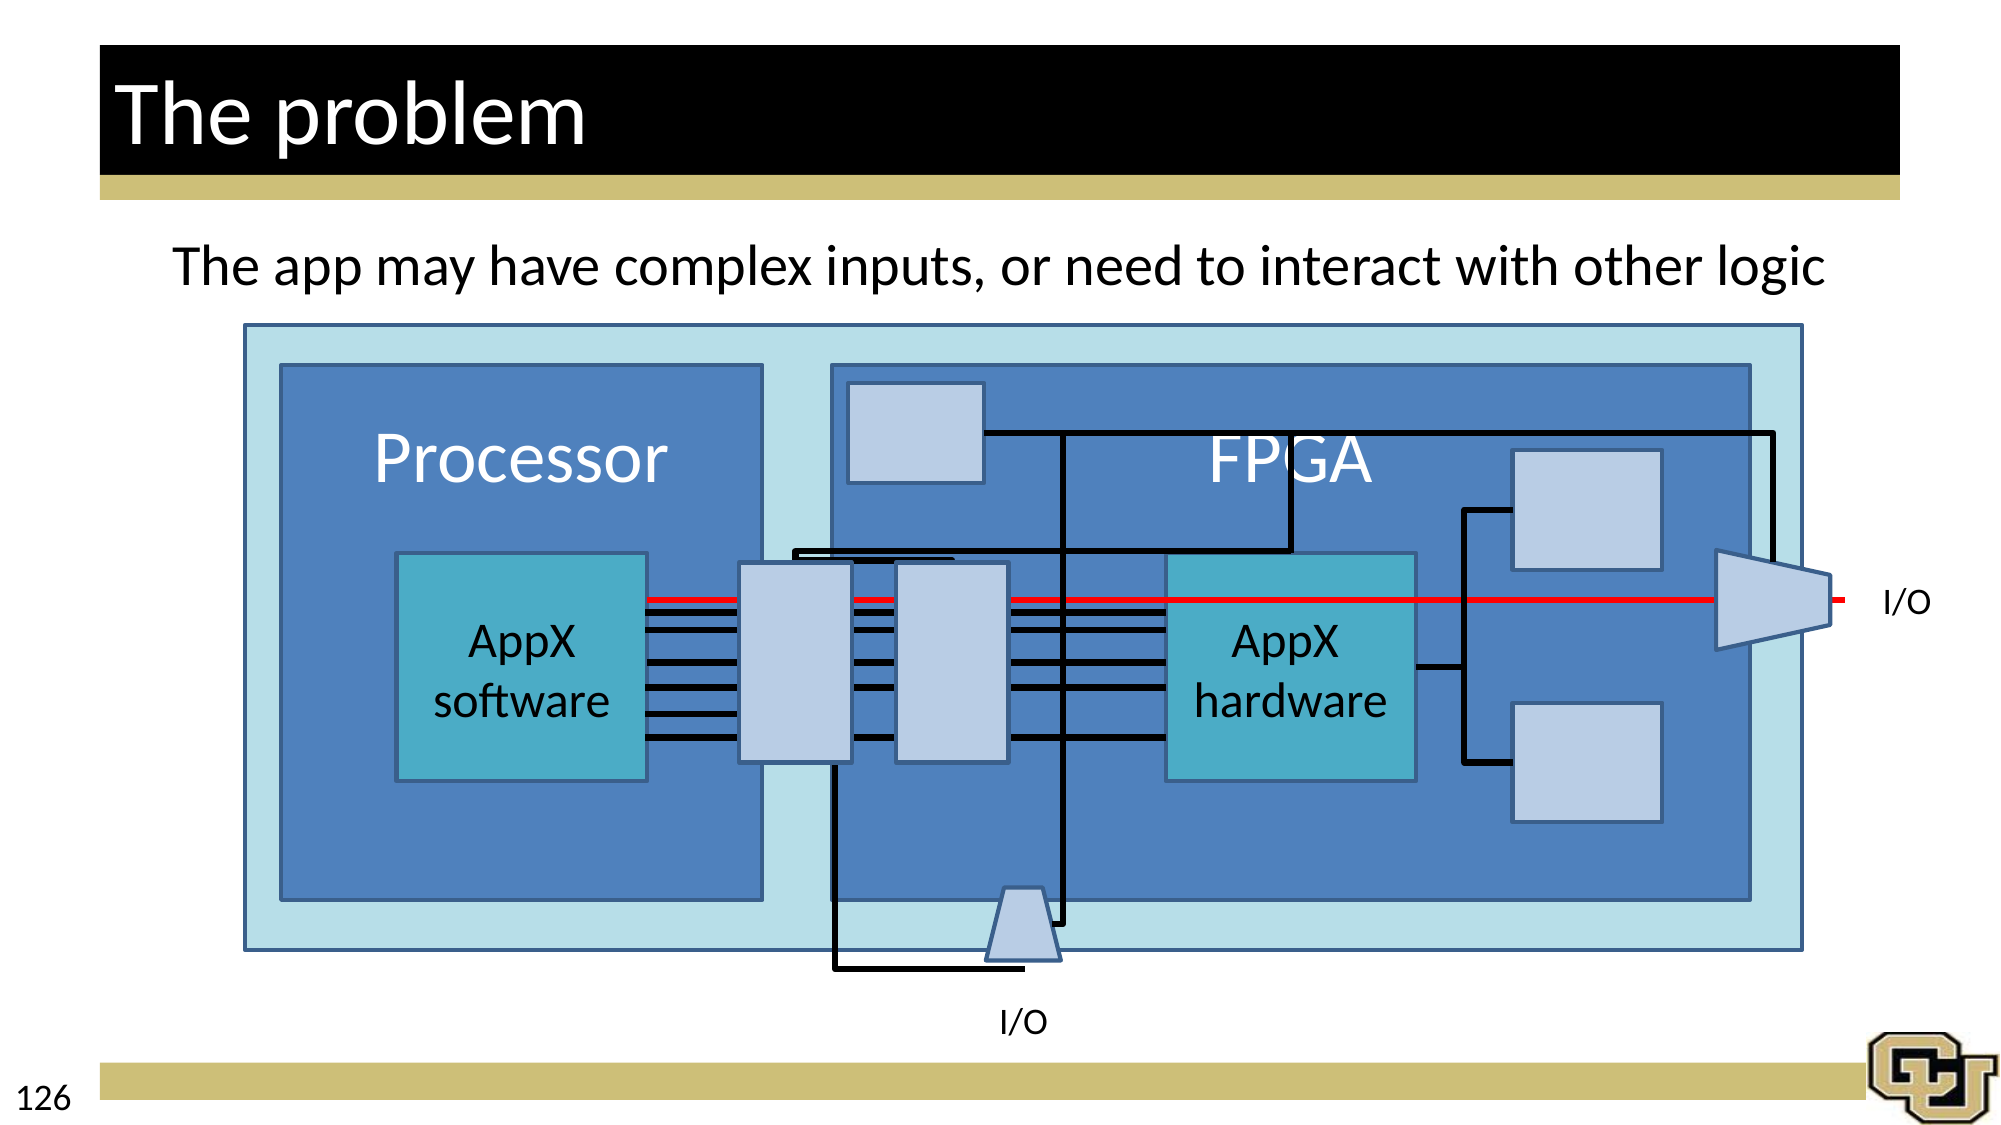

# The problem
The app may have complex inputs, or need to interact with other logic

FPGA

Processor

AppX
software
AppX
hardware

I/O

I/O
126